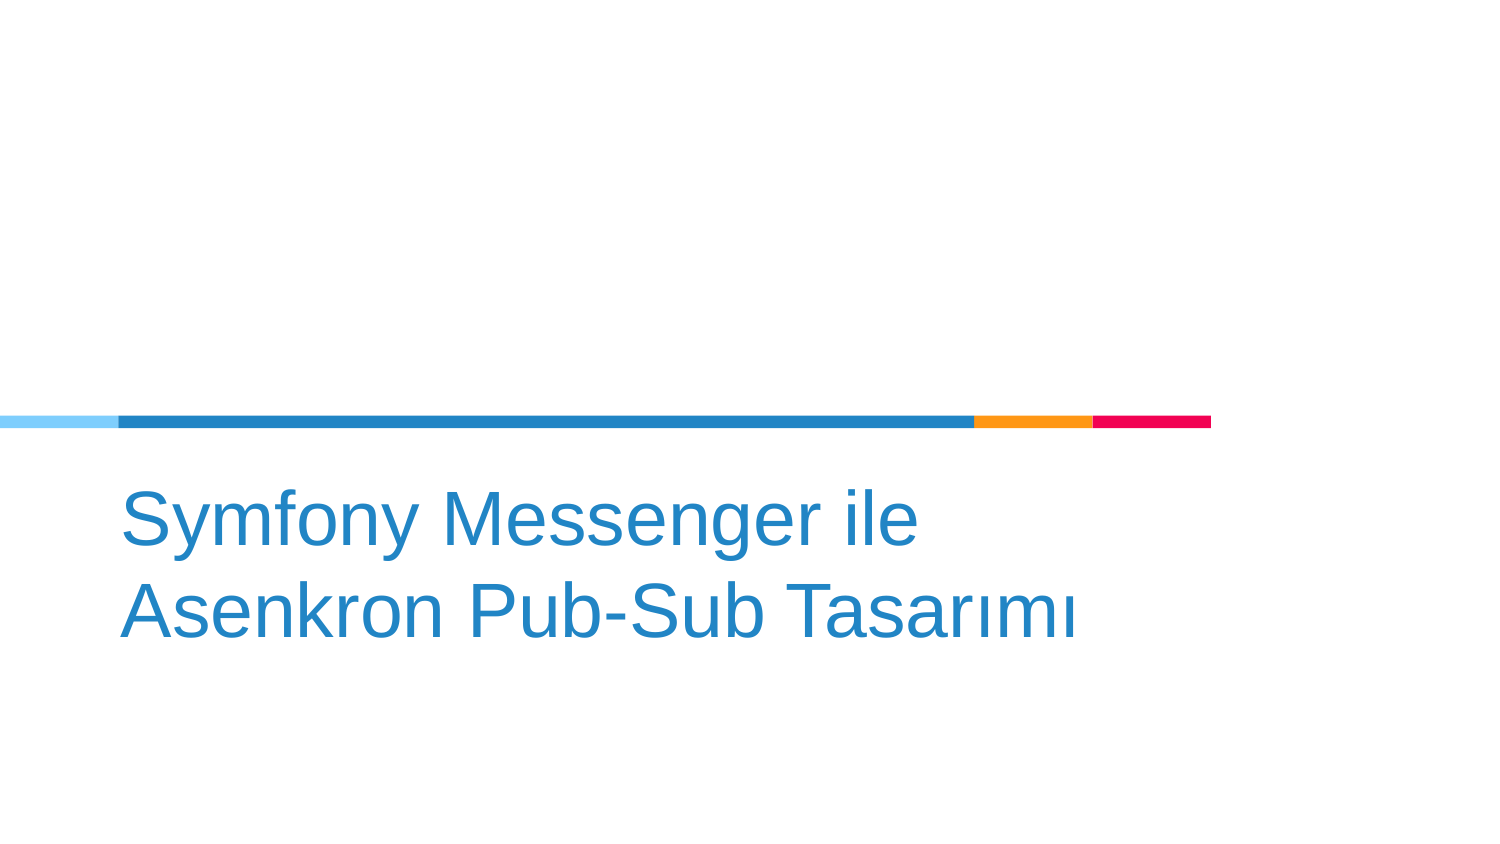

# Symfony Messenger ile Asenkron Pub-Sub Tasarımı